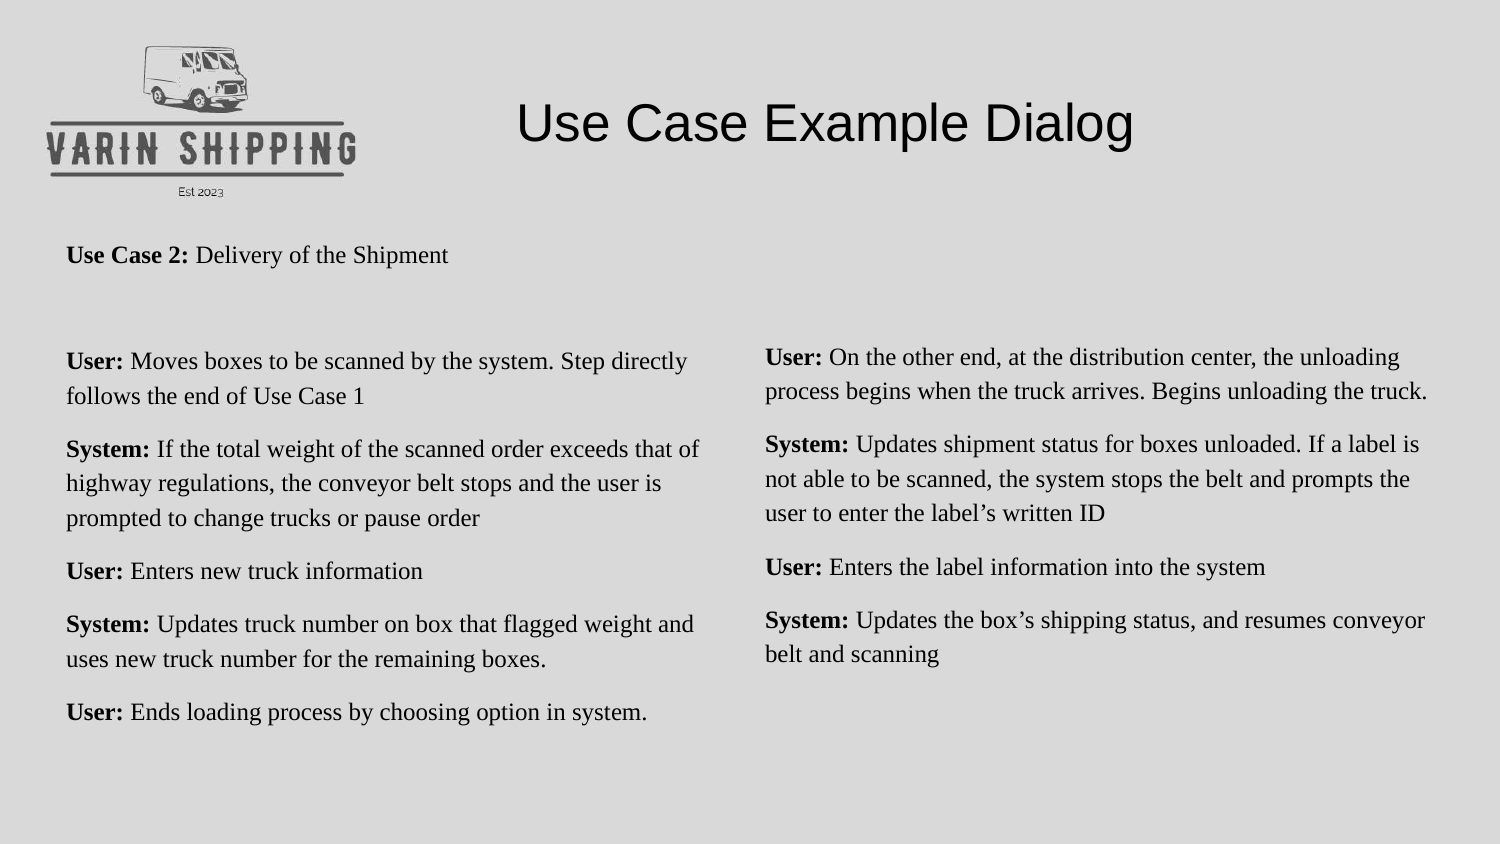

# Use Case Example Dialog
Use Case 2: Delivery of the Shipment

User: Moves boxes to be scanned by the system. Step directly follows the end of Use Case 1
System: If the total weight of the scanned order exceeds that of highway regulations, the conveyor belt stops and the user is prompted to change trucks or pause order
User: Enters new truck information
System: Updates truck number on box that flagged weight and uses new truck number for the remaining boxes.
User: Ends loading process by choosing option in system.

User: On the other end, at the distribution center, the unloading process begins when the truck arrives. Begins unloading the truck.
System: Updates shipment status for boxes unloaded. If a label is not able to be scanned, the system stops the belt and prompts the user to enter the label’s written ID
User: Enters the label information into the system
System: Updates the box’s shipping status, and resumes conveyor belt and scanning